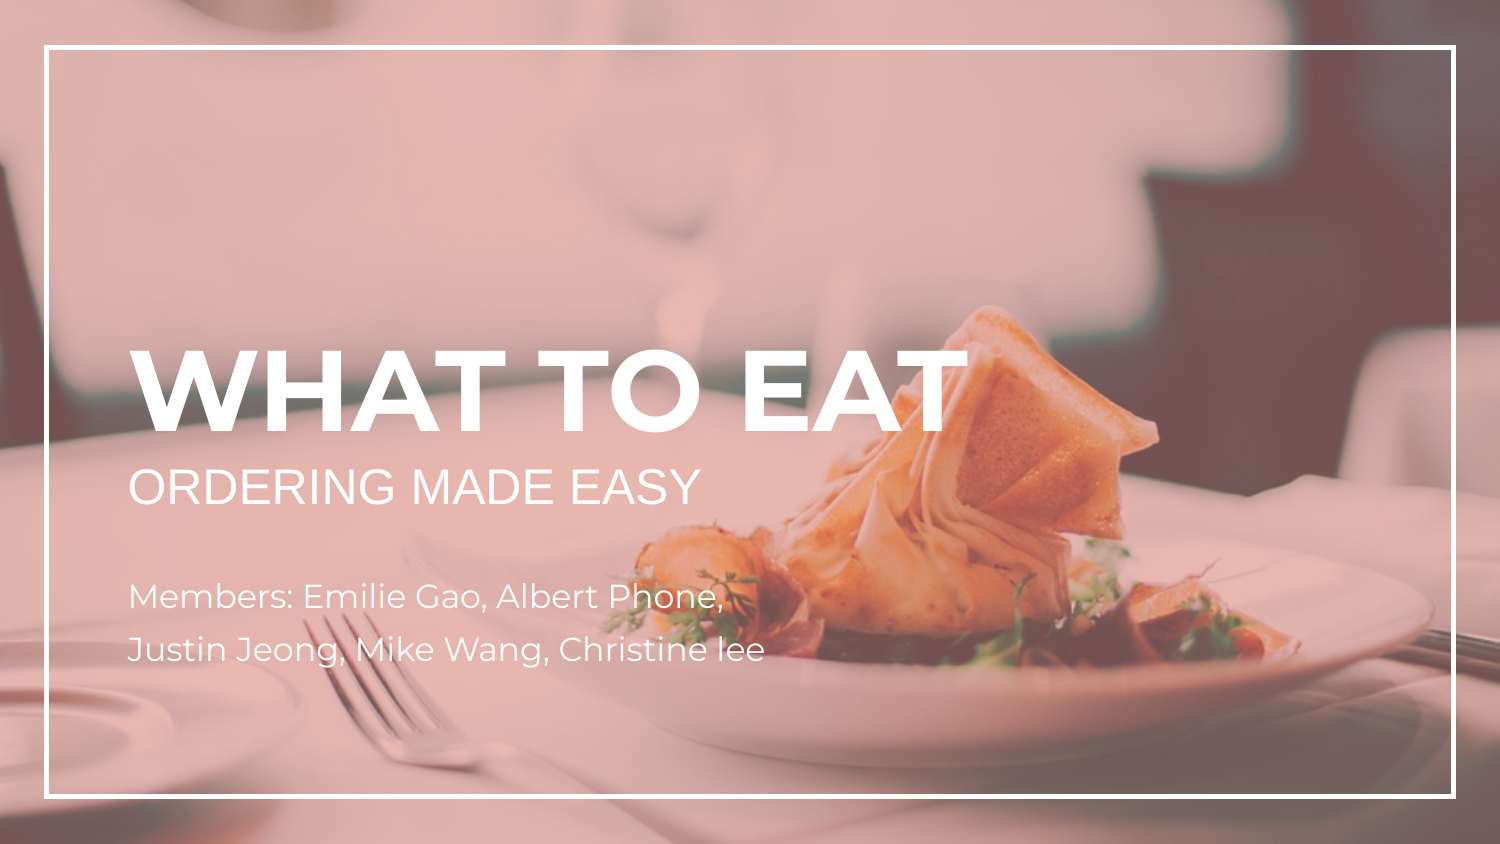

# WHAT TO EAT
ORDERING MADE EASY
Members: Emilie Gao, Albert Phone,
Justin Jeong, Mike Wang, Christine lee